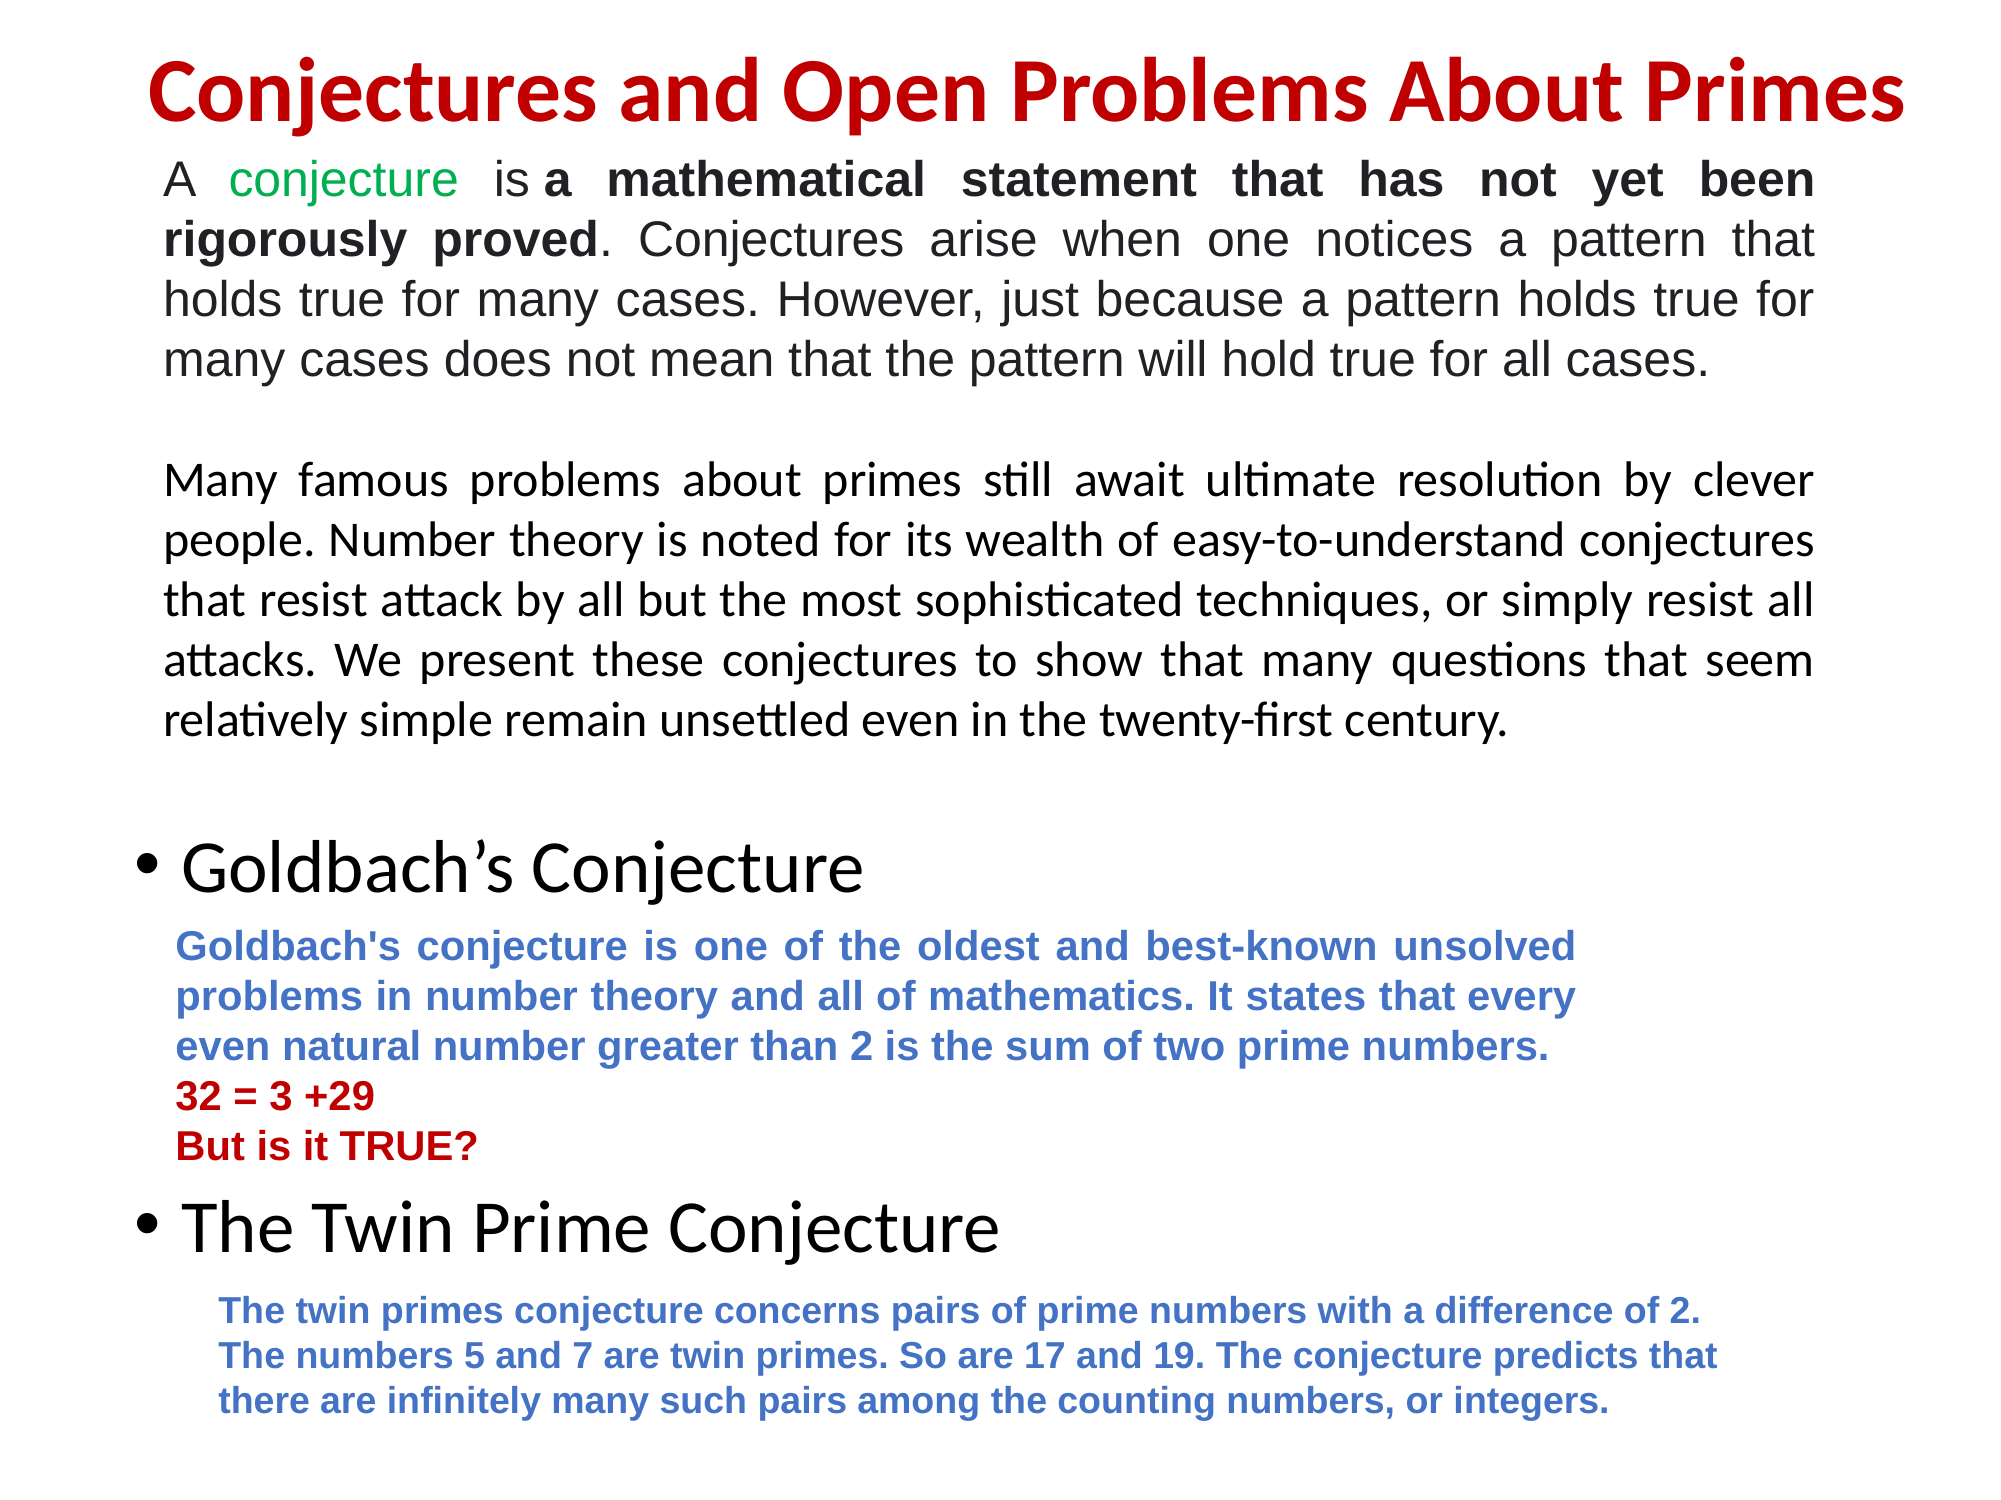

Conjectures and Open Problems About Primes

A conjecture is a mathematical statement that has not yet been rigorously proved. Conjectures arise when one notices a pattern that holds true for many cases. However, just because a pattern holds true for many cases does not mean that the pattern will hold true for all cases.

Many famous problems about primes still await ultimate resolution by clever people. Number theory is noted for its wealth of easy-to-understand conjectures that resist attack by all but the most sophisticated techniques, or simply resist all attacks. We present these conjectures to show that many questions that seem relatively simple remain unsettled even in the twenty-first century.
Goldbach’s Conjecture

The Twin Prime Conjecture
Goldbach's conjecture is one of the oldest and best-known unsolved problems in number theory and all of mathematics. It states that every even natural number greater than 2 is the sum of two prime numbers.
32 = 3 +29
But is it TRUE?
The twin primes conjecture concerns pairs of prime numbers with a difference of 2. The numbers 5 and 7 are twin primes. So are 17 and 19. The conjecture predicts that there are infinitely many such pairs among the counting numbers, or integers.